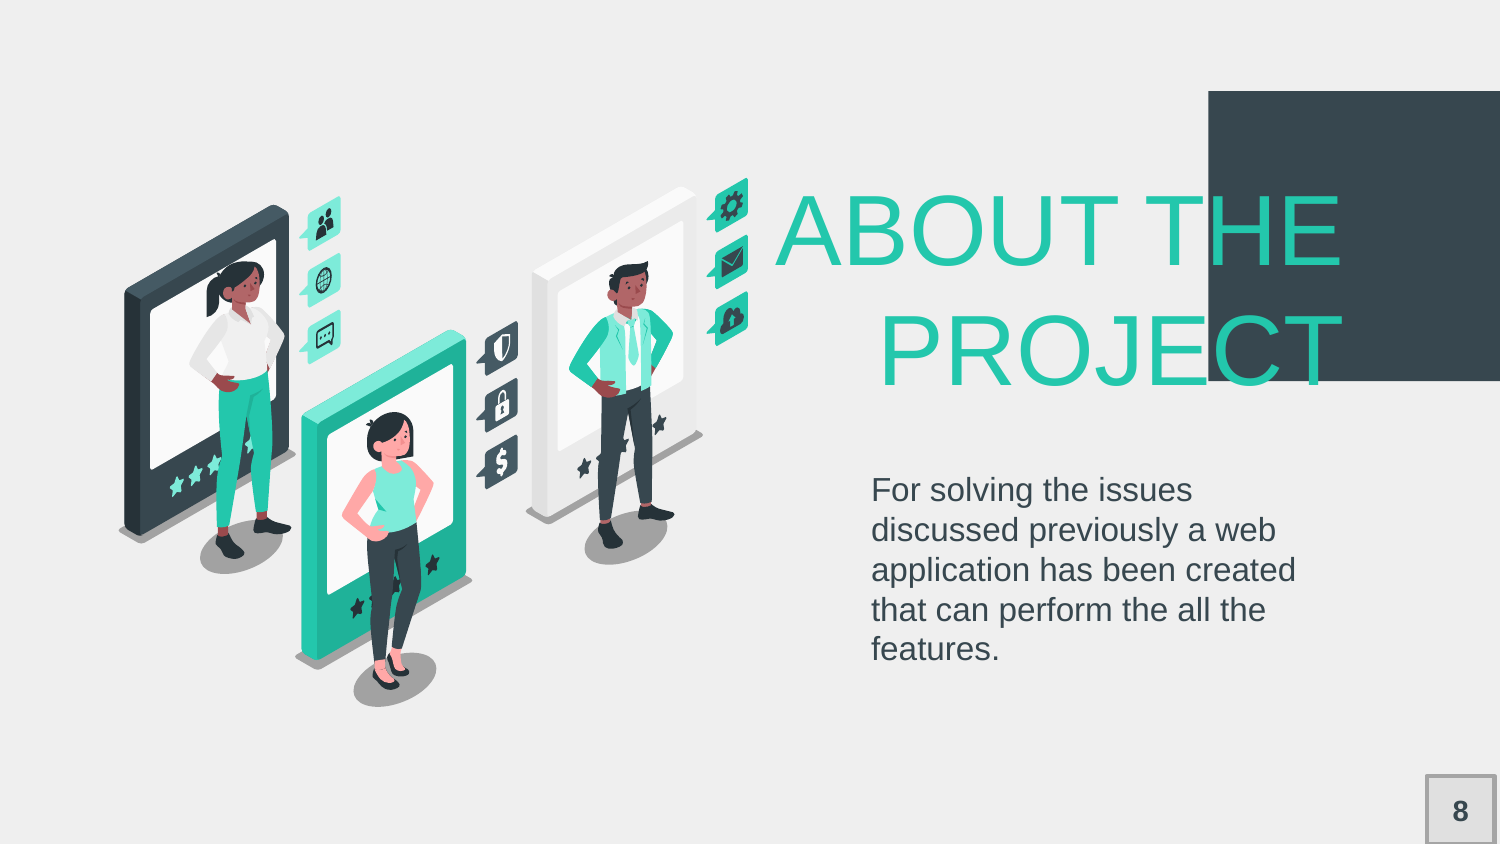

# ABOUT THE PROJECT

For solving the issues discussed previously a web application has been created that can perform the all the features.

8